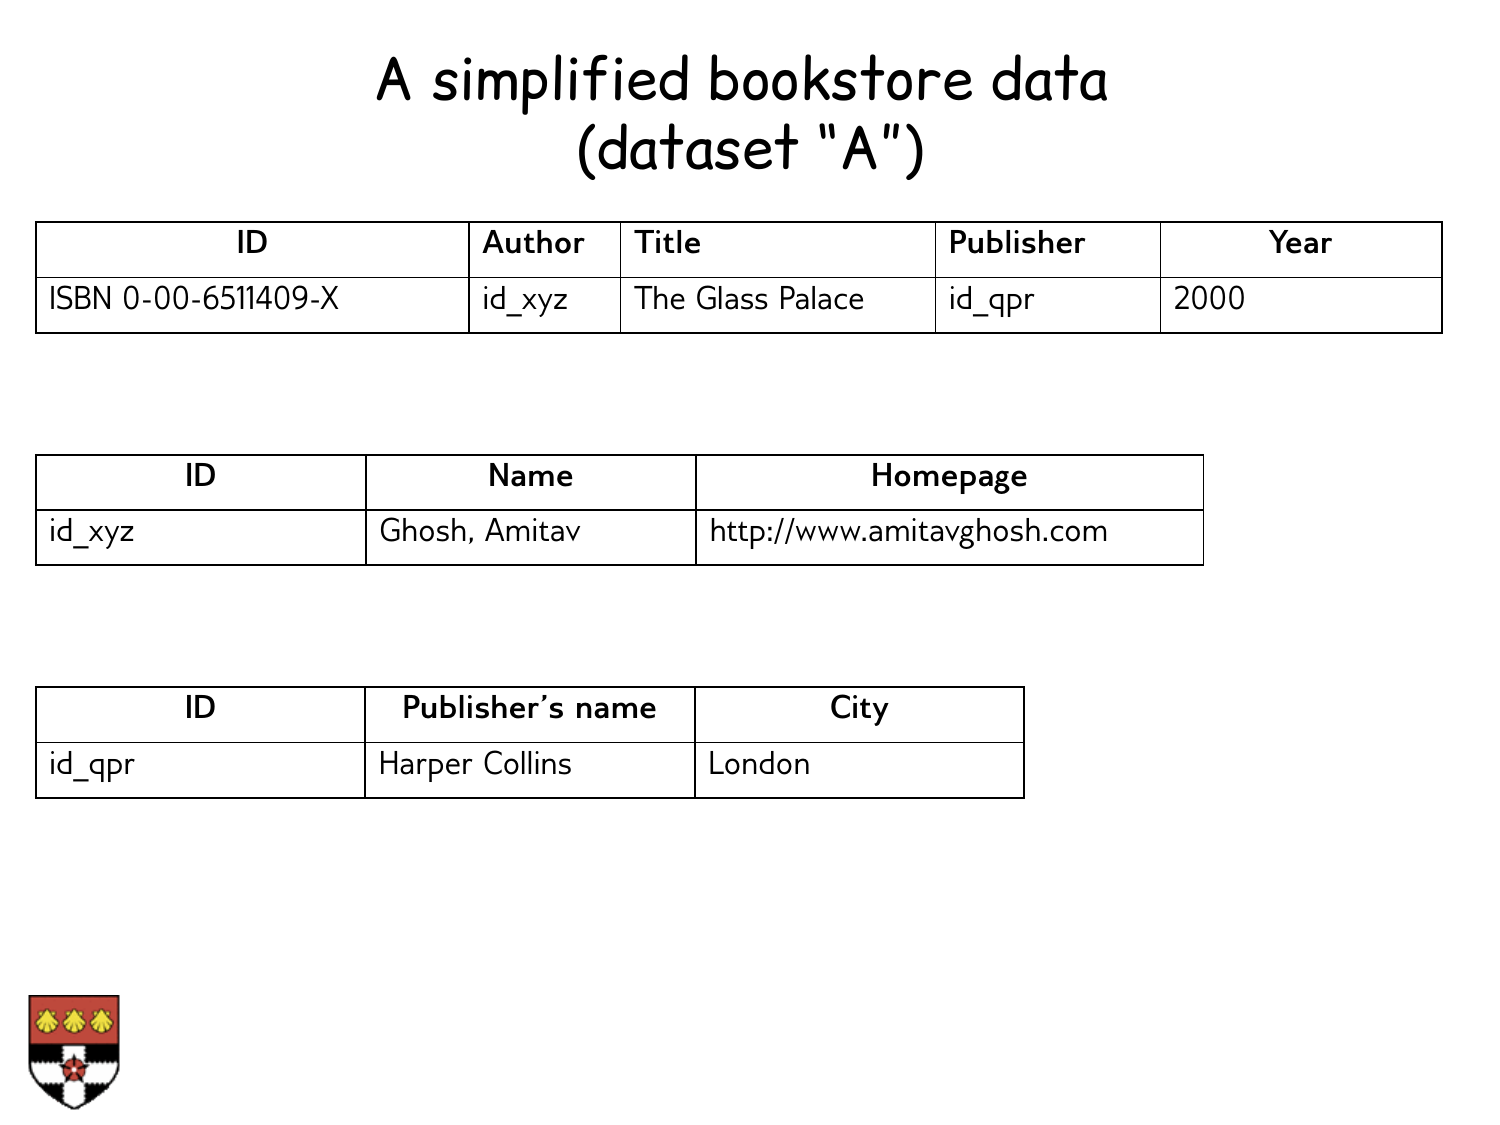

# A simplified bookstore data (dataset “A”)
| ID | Author | Title | Publisher | Year |
| --- | --- | --- | --- | --- |
| ISBN 0-00-6511409-X | id\_xyz | The Glass Palace | id\_qpr | 2000 |
| ID | Name | Homepage |
| --- | --- | --- |
| id\_xyz | Ghosh, Amitav | http://www.amitavghosh.com |
| ID | Publisher’s name | City |
| --- | --- | --- |
| id\_qpr | Harper Collins | London |